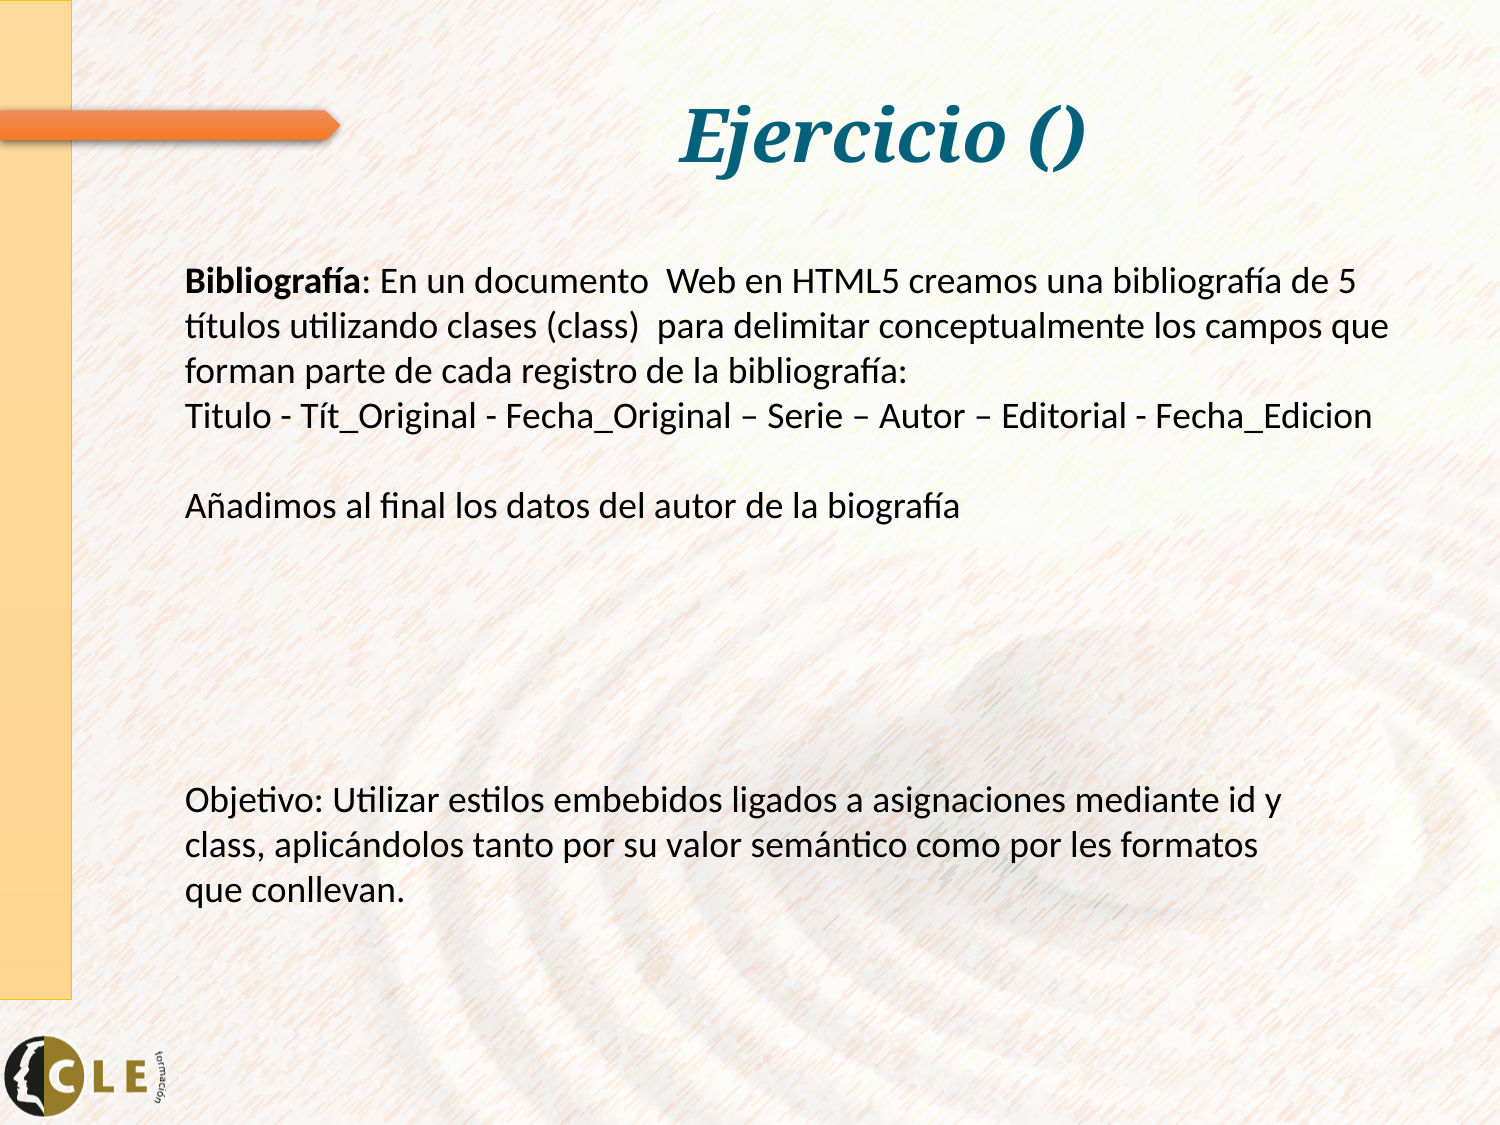

# Ejercicio ()
Bibliografía: En un documento  Web en HTML5 creamos una bibliografía de 5 títulos utilizando clases (class)  para delimitar conceptualmente los campos que forman parte de cada registro de la bibliografía:
Titulo - Tít_Original - Fecha_Original – Serie – Autor – Editorial - Fecha_Edicion

Añadimos al final los datos del autor de la biografía
Objetivo: Utilizar estilos embebidos ligados a asignaciones mediante id y class, aplicándolos tanto por su valor semántico como por les formatos que conllevan.